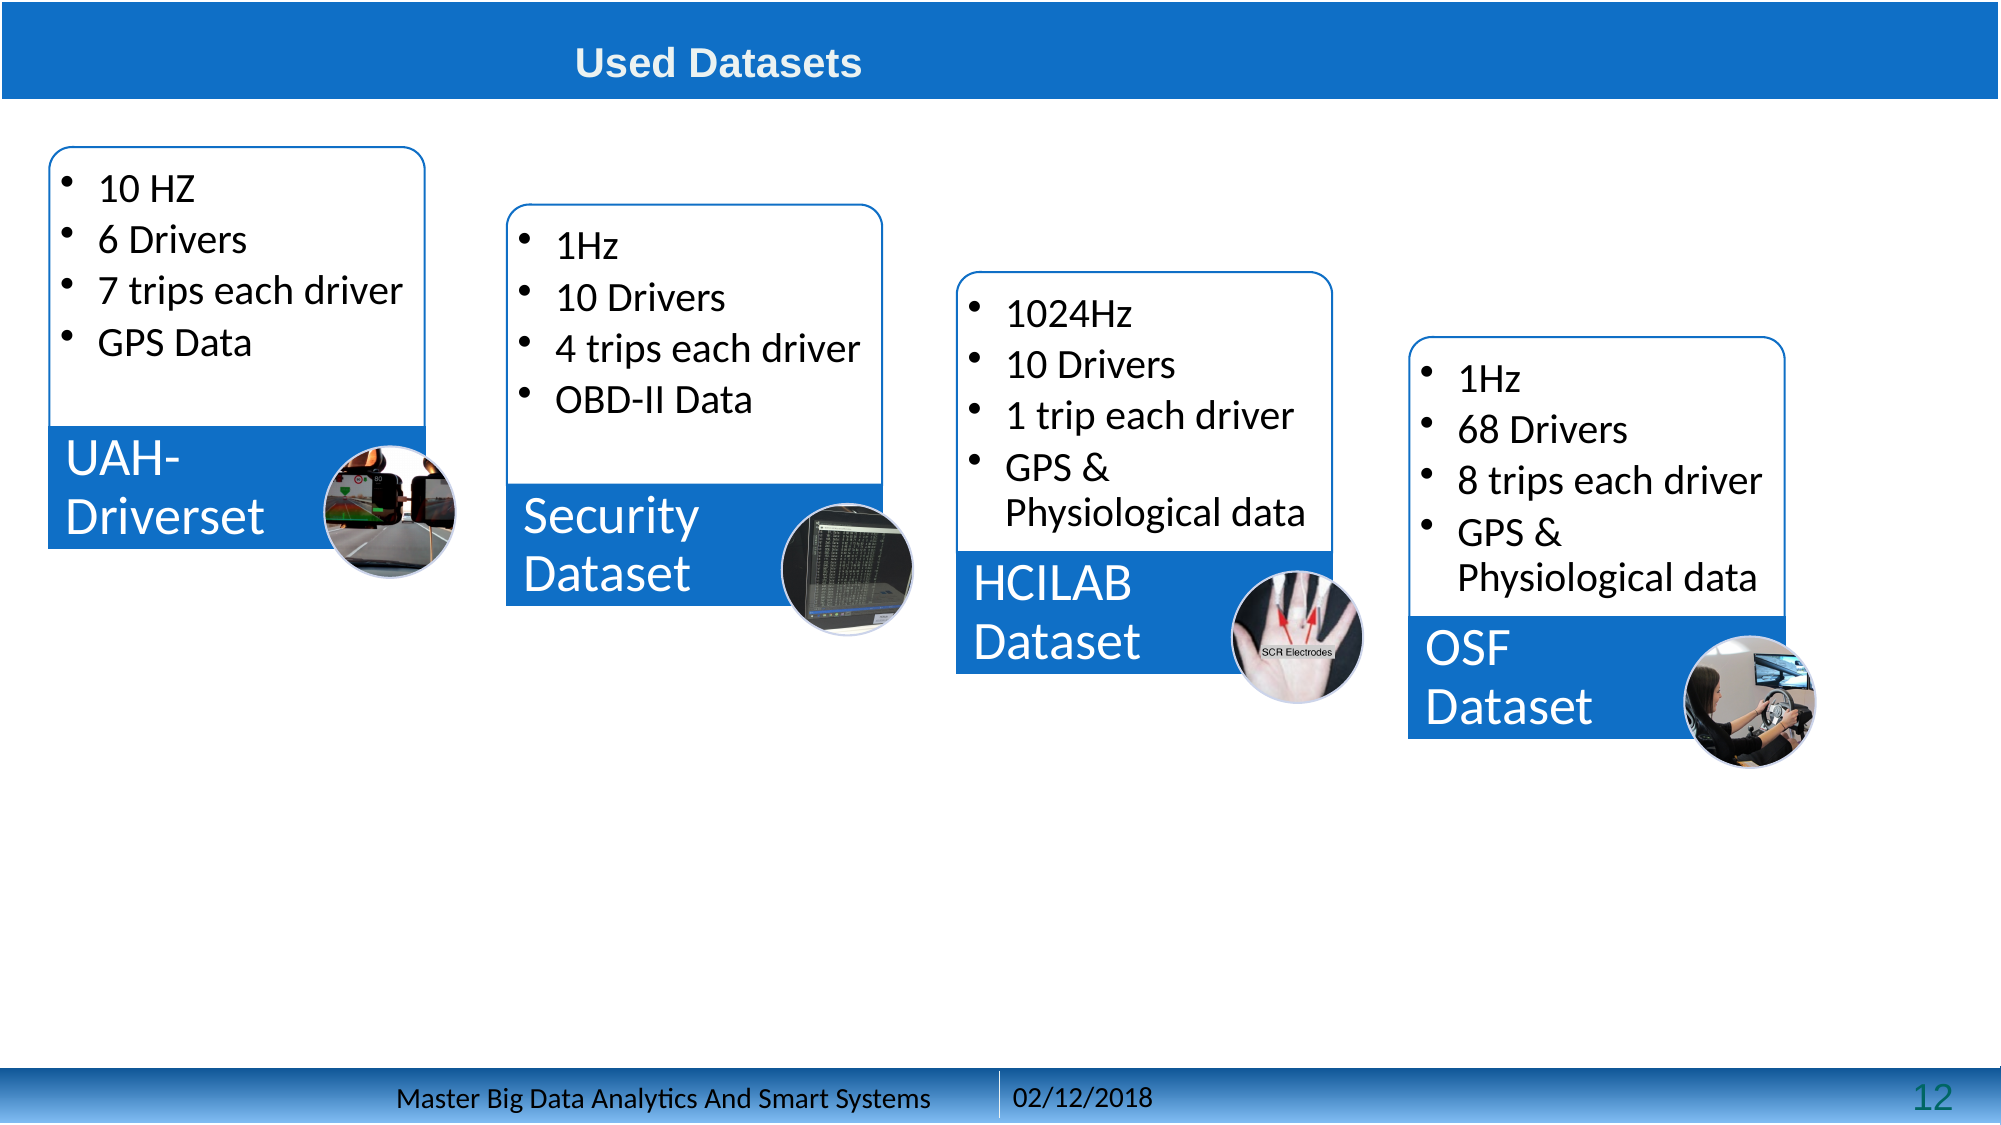

Used Datasets

10 HZ
6 Drivers
7 trips each driver
GPS Data

1Hz
10 Drivers
4 trips each driver
OBD-II Data

1024Hz
10 Drivers
1 trip each driver
GPS & Physiological data

1Hz
68 Drivers
8 trips each driver
GPS & Physiological data

UAH-Driverset

Security Dataset

HCILAB Dataset

OSF Dataset

12
02/12/2018
Master Big Data Analytics And Smart Systems